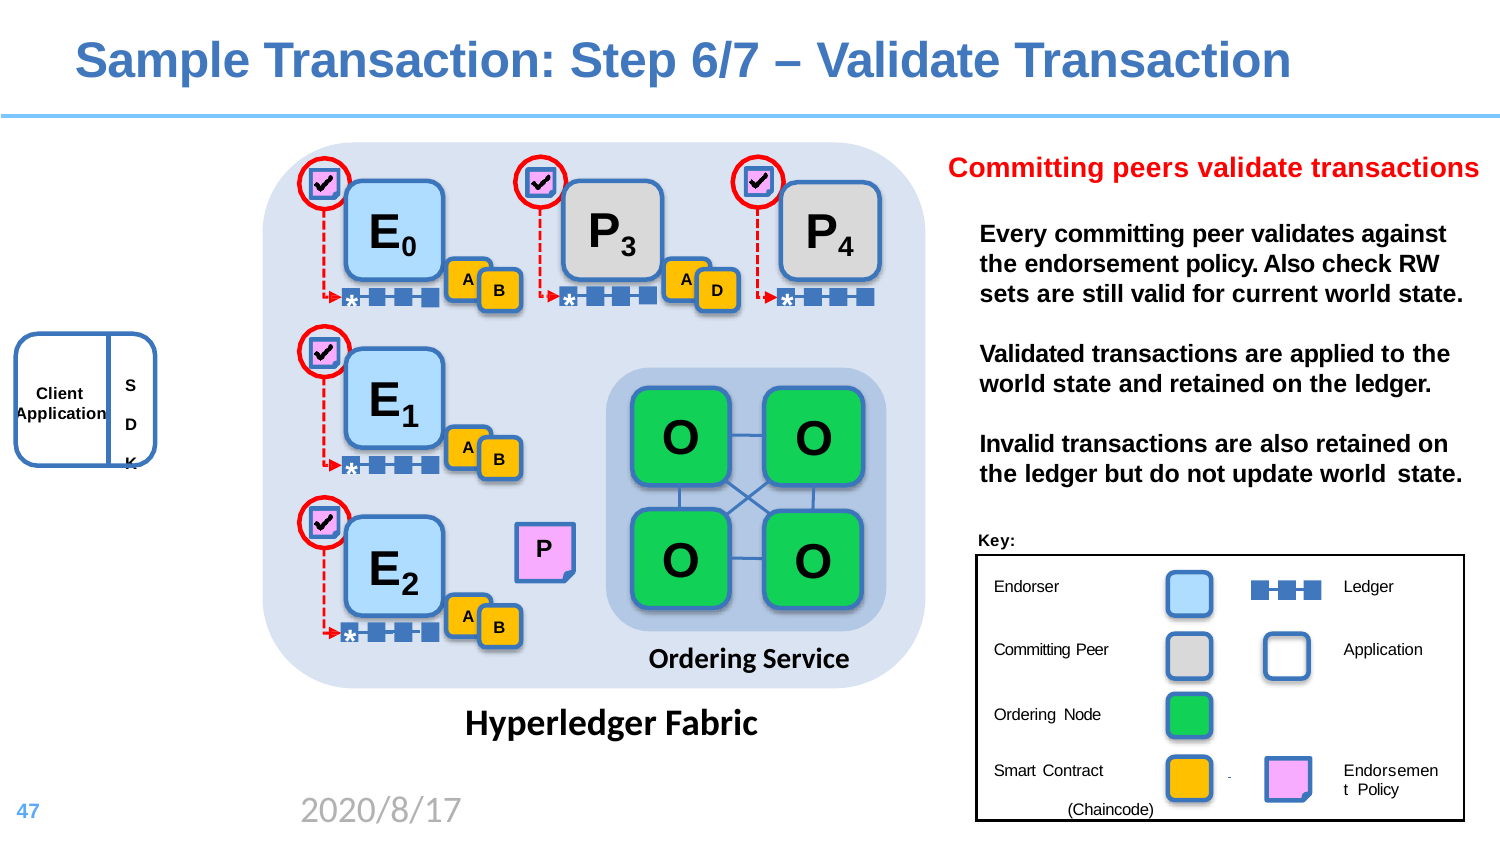

# Sample Transaction: Step 6/7 – Validate Transaction

Committing peers validate transactions

P3
E0
P4

Every committing peer validates against  the endorsement policy. Also check RW  sets are still valid for current world state.

A
A

D
B
*
*
*

Validated transactions are applied to the  world state and retained on the ledger.

E

S  D  K

Client  Application

1
O
O

Invalid transactions are also retained on  the ledger but do not update world state.

A

B
*

O
O
Key:
P
E

| Endorser |  |  |  |  |  | Ledger |
| --- | --- | --- | --- | --- | --- | --- |
| Committing Peer |  |  |  |  |  | Application |
| Ordering Node |  |  |  |  |  |  |
| Smart Contract (Chaincode) |  |  |  |  |  | Endorsement Policy |

2

A

B
*

Ordering Service

Hyperledger Fabric

2020/8/17

47